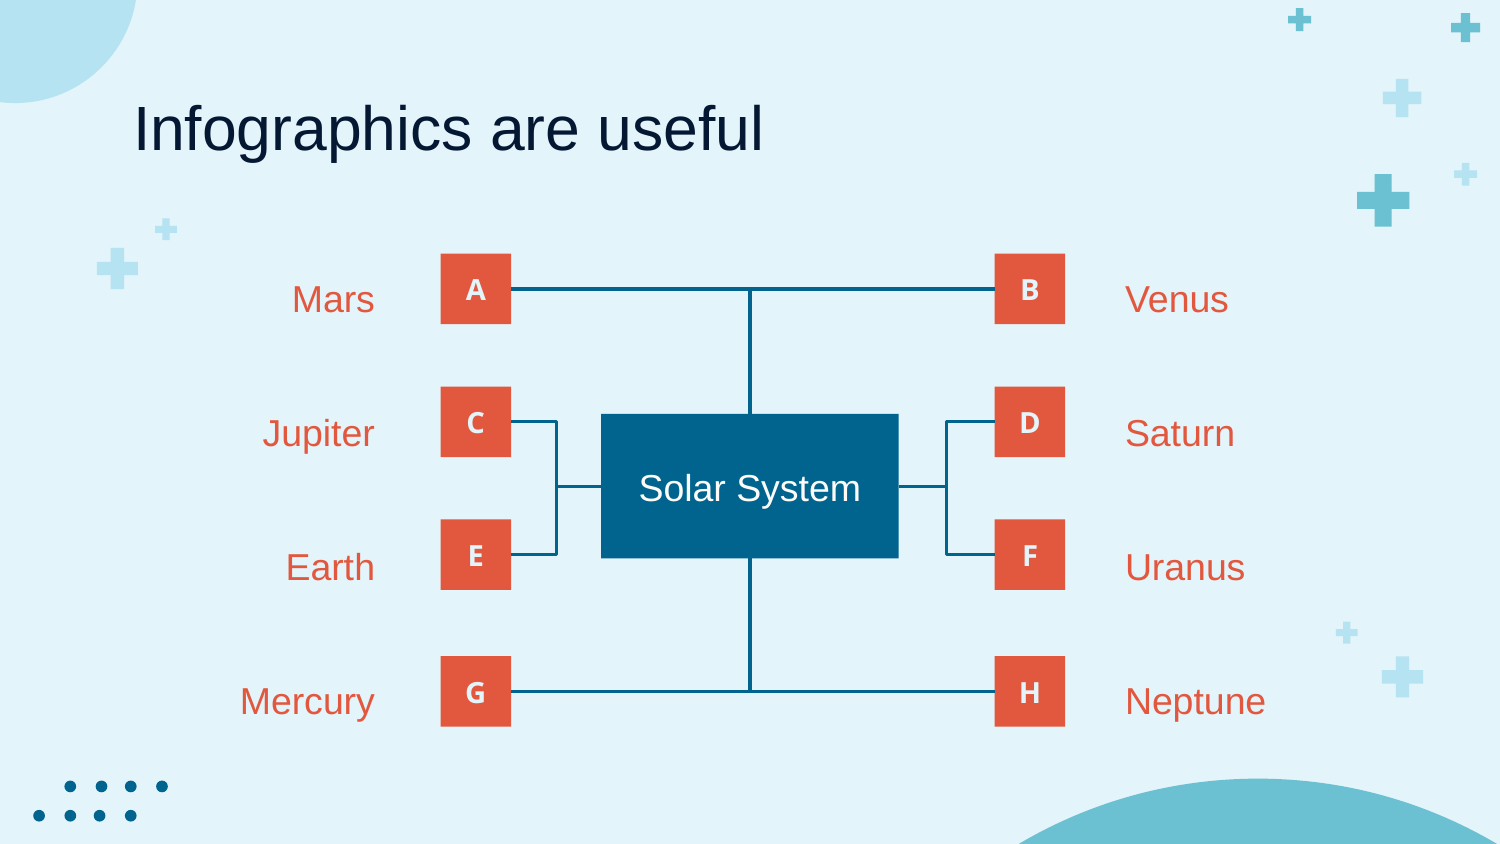

# Infographics are useful

Mars
Venus

A
B
Jupiter
Saturn
C
D
Solar System
Earth
Uranus
E
F

Mercury
Neptune

G
H